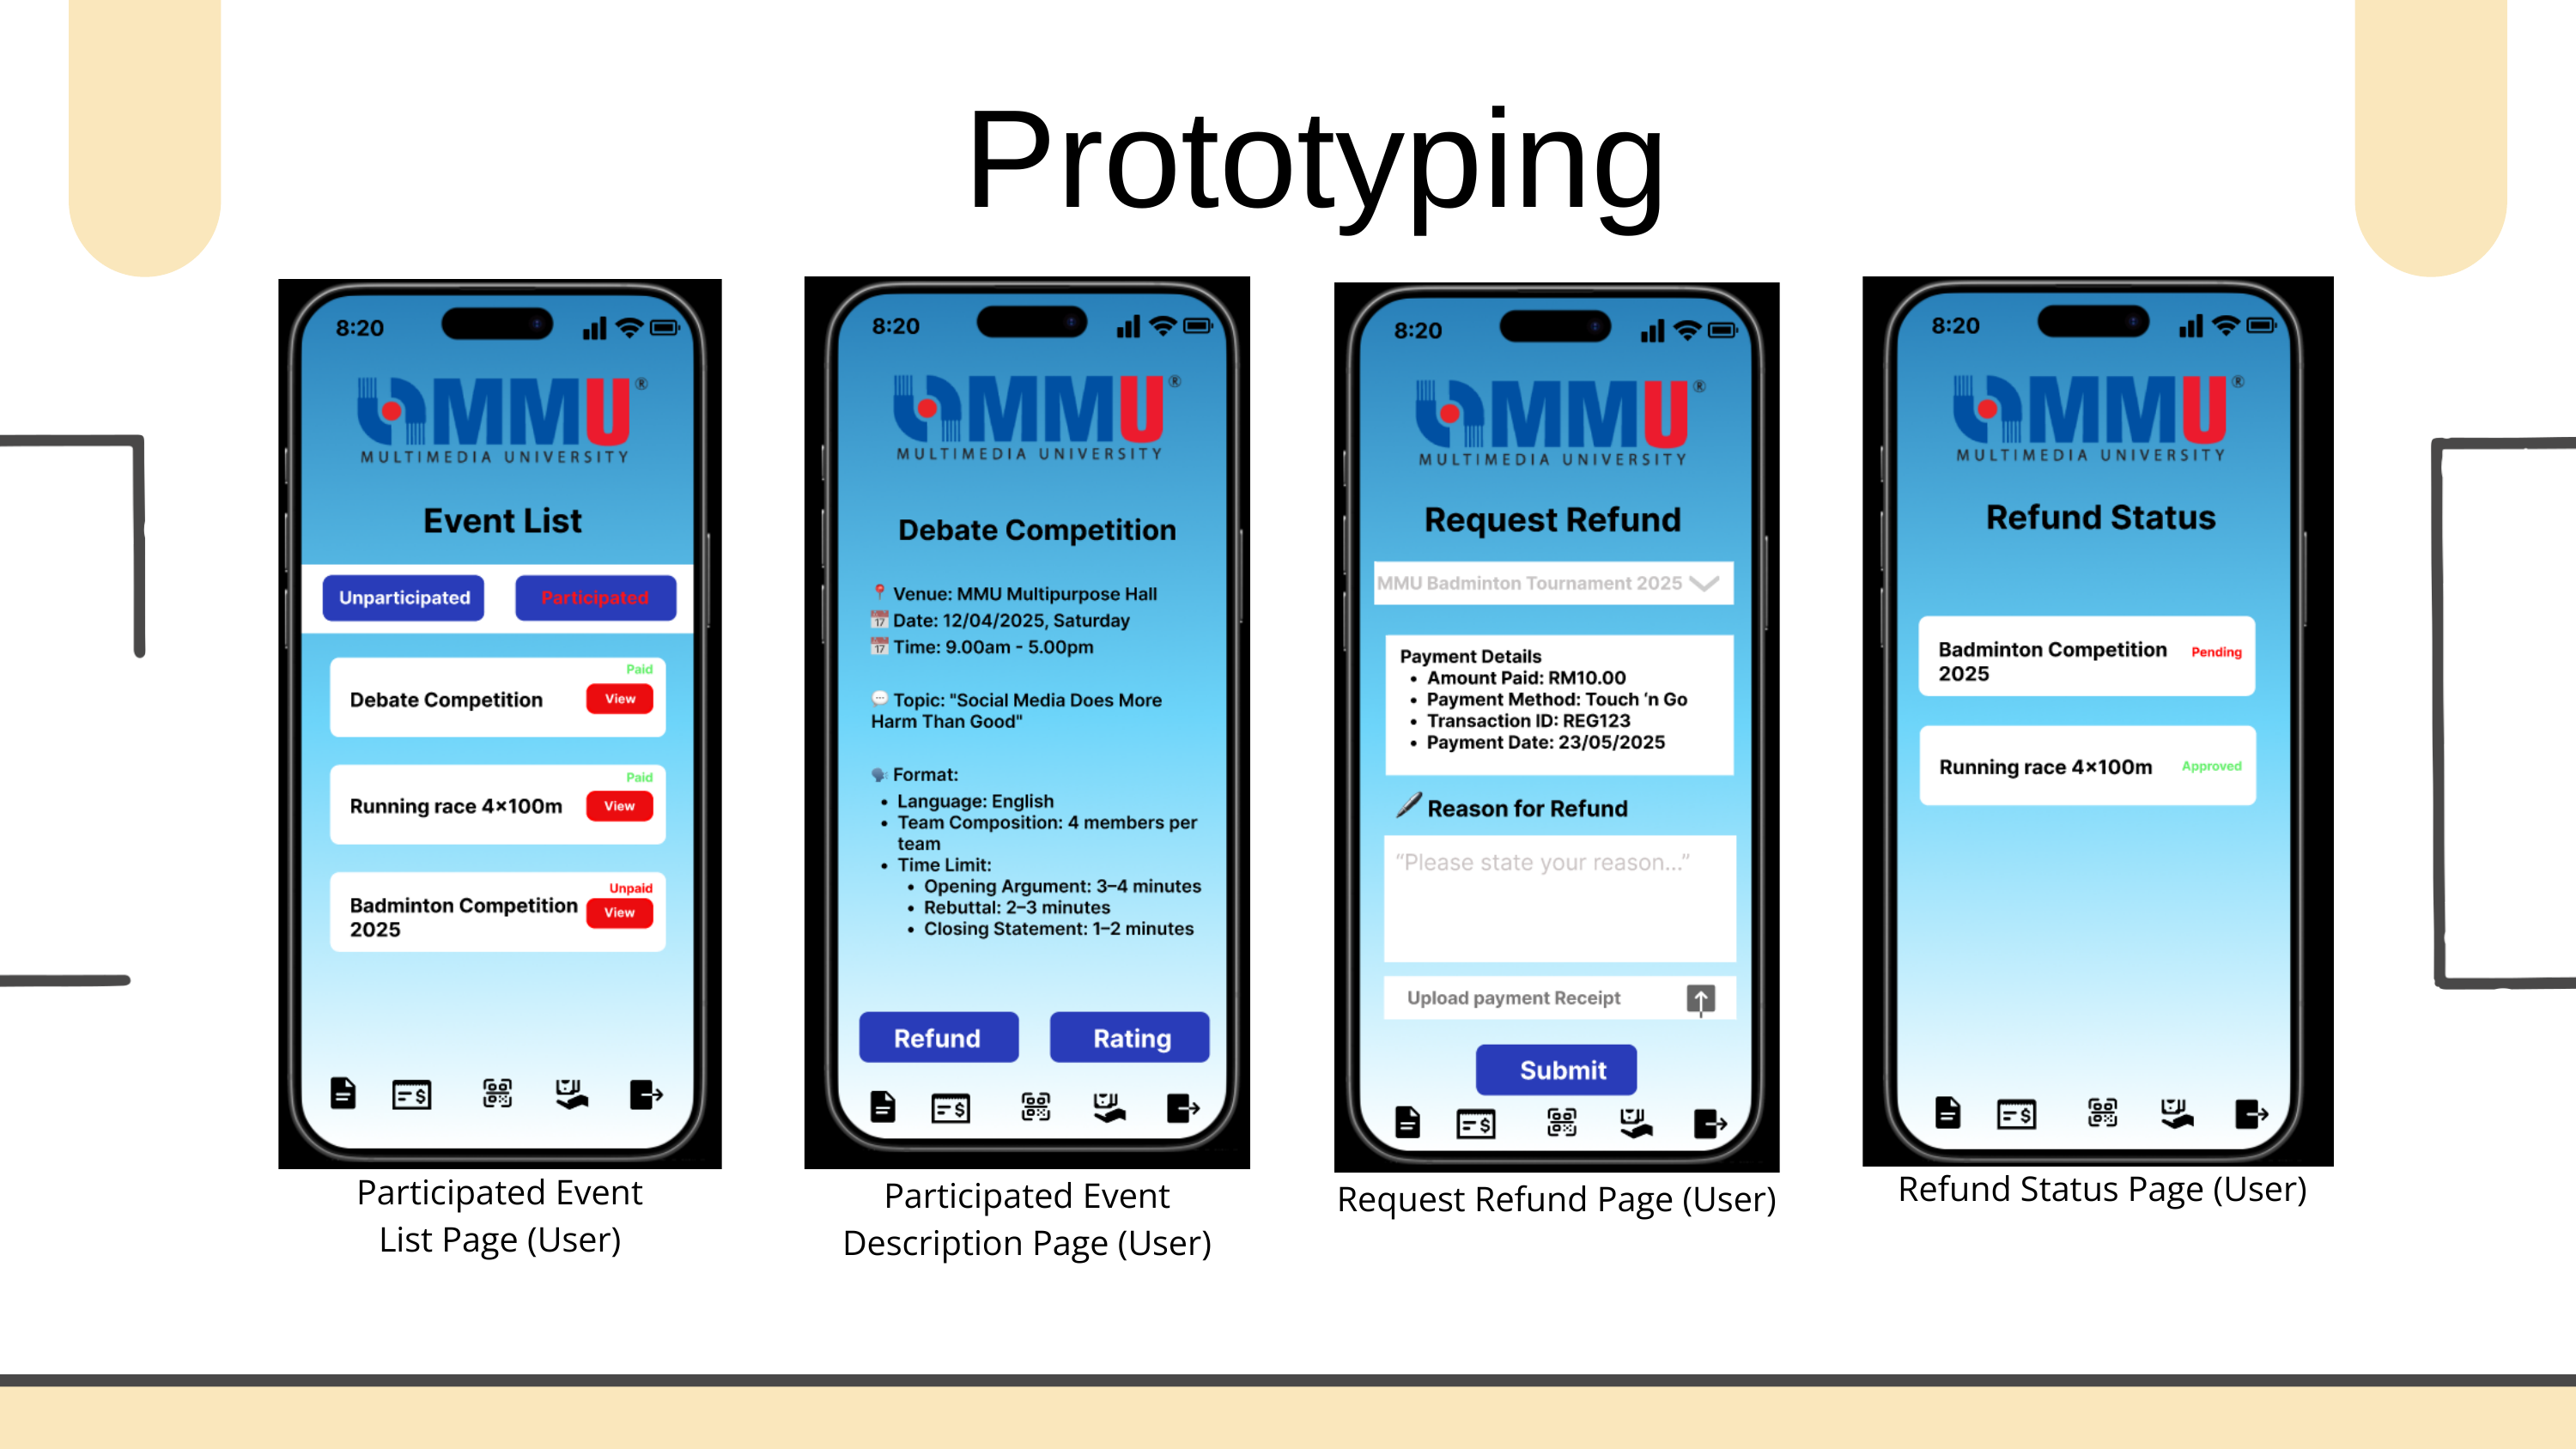

Prototyping

 Refund Status Page (User)
Participated Event
List Page (User)
 Participated Event
Description Page (User)
Request Refund Page (User)